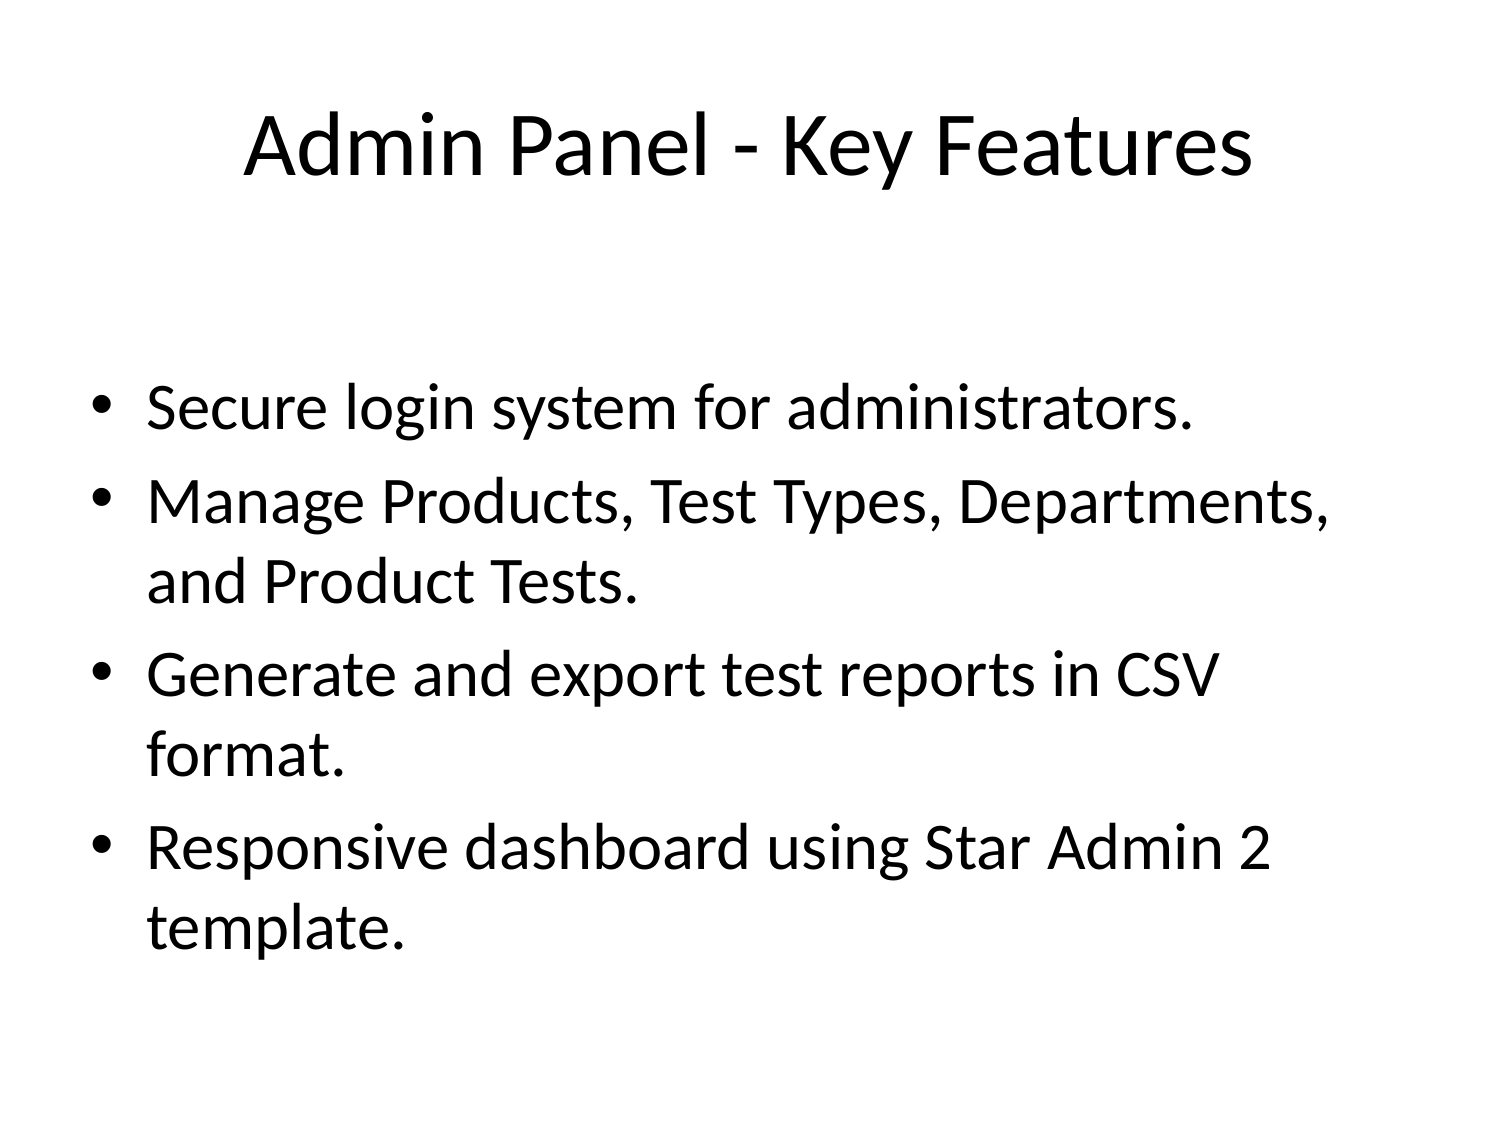

# Admin Panel - Key Features

Secure login system for administrators.
Manage Products, Test Types, Departments, and Product Tests.
Generate and export test reports in CSV format.
Responsive dashboard using Star Admin 2 template.